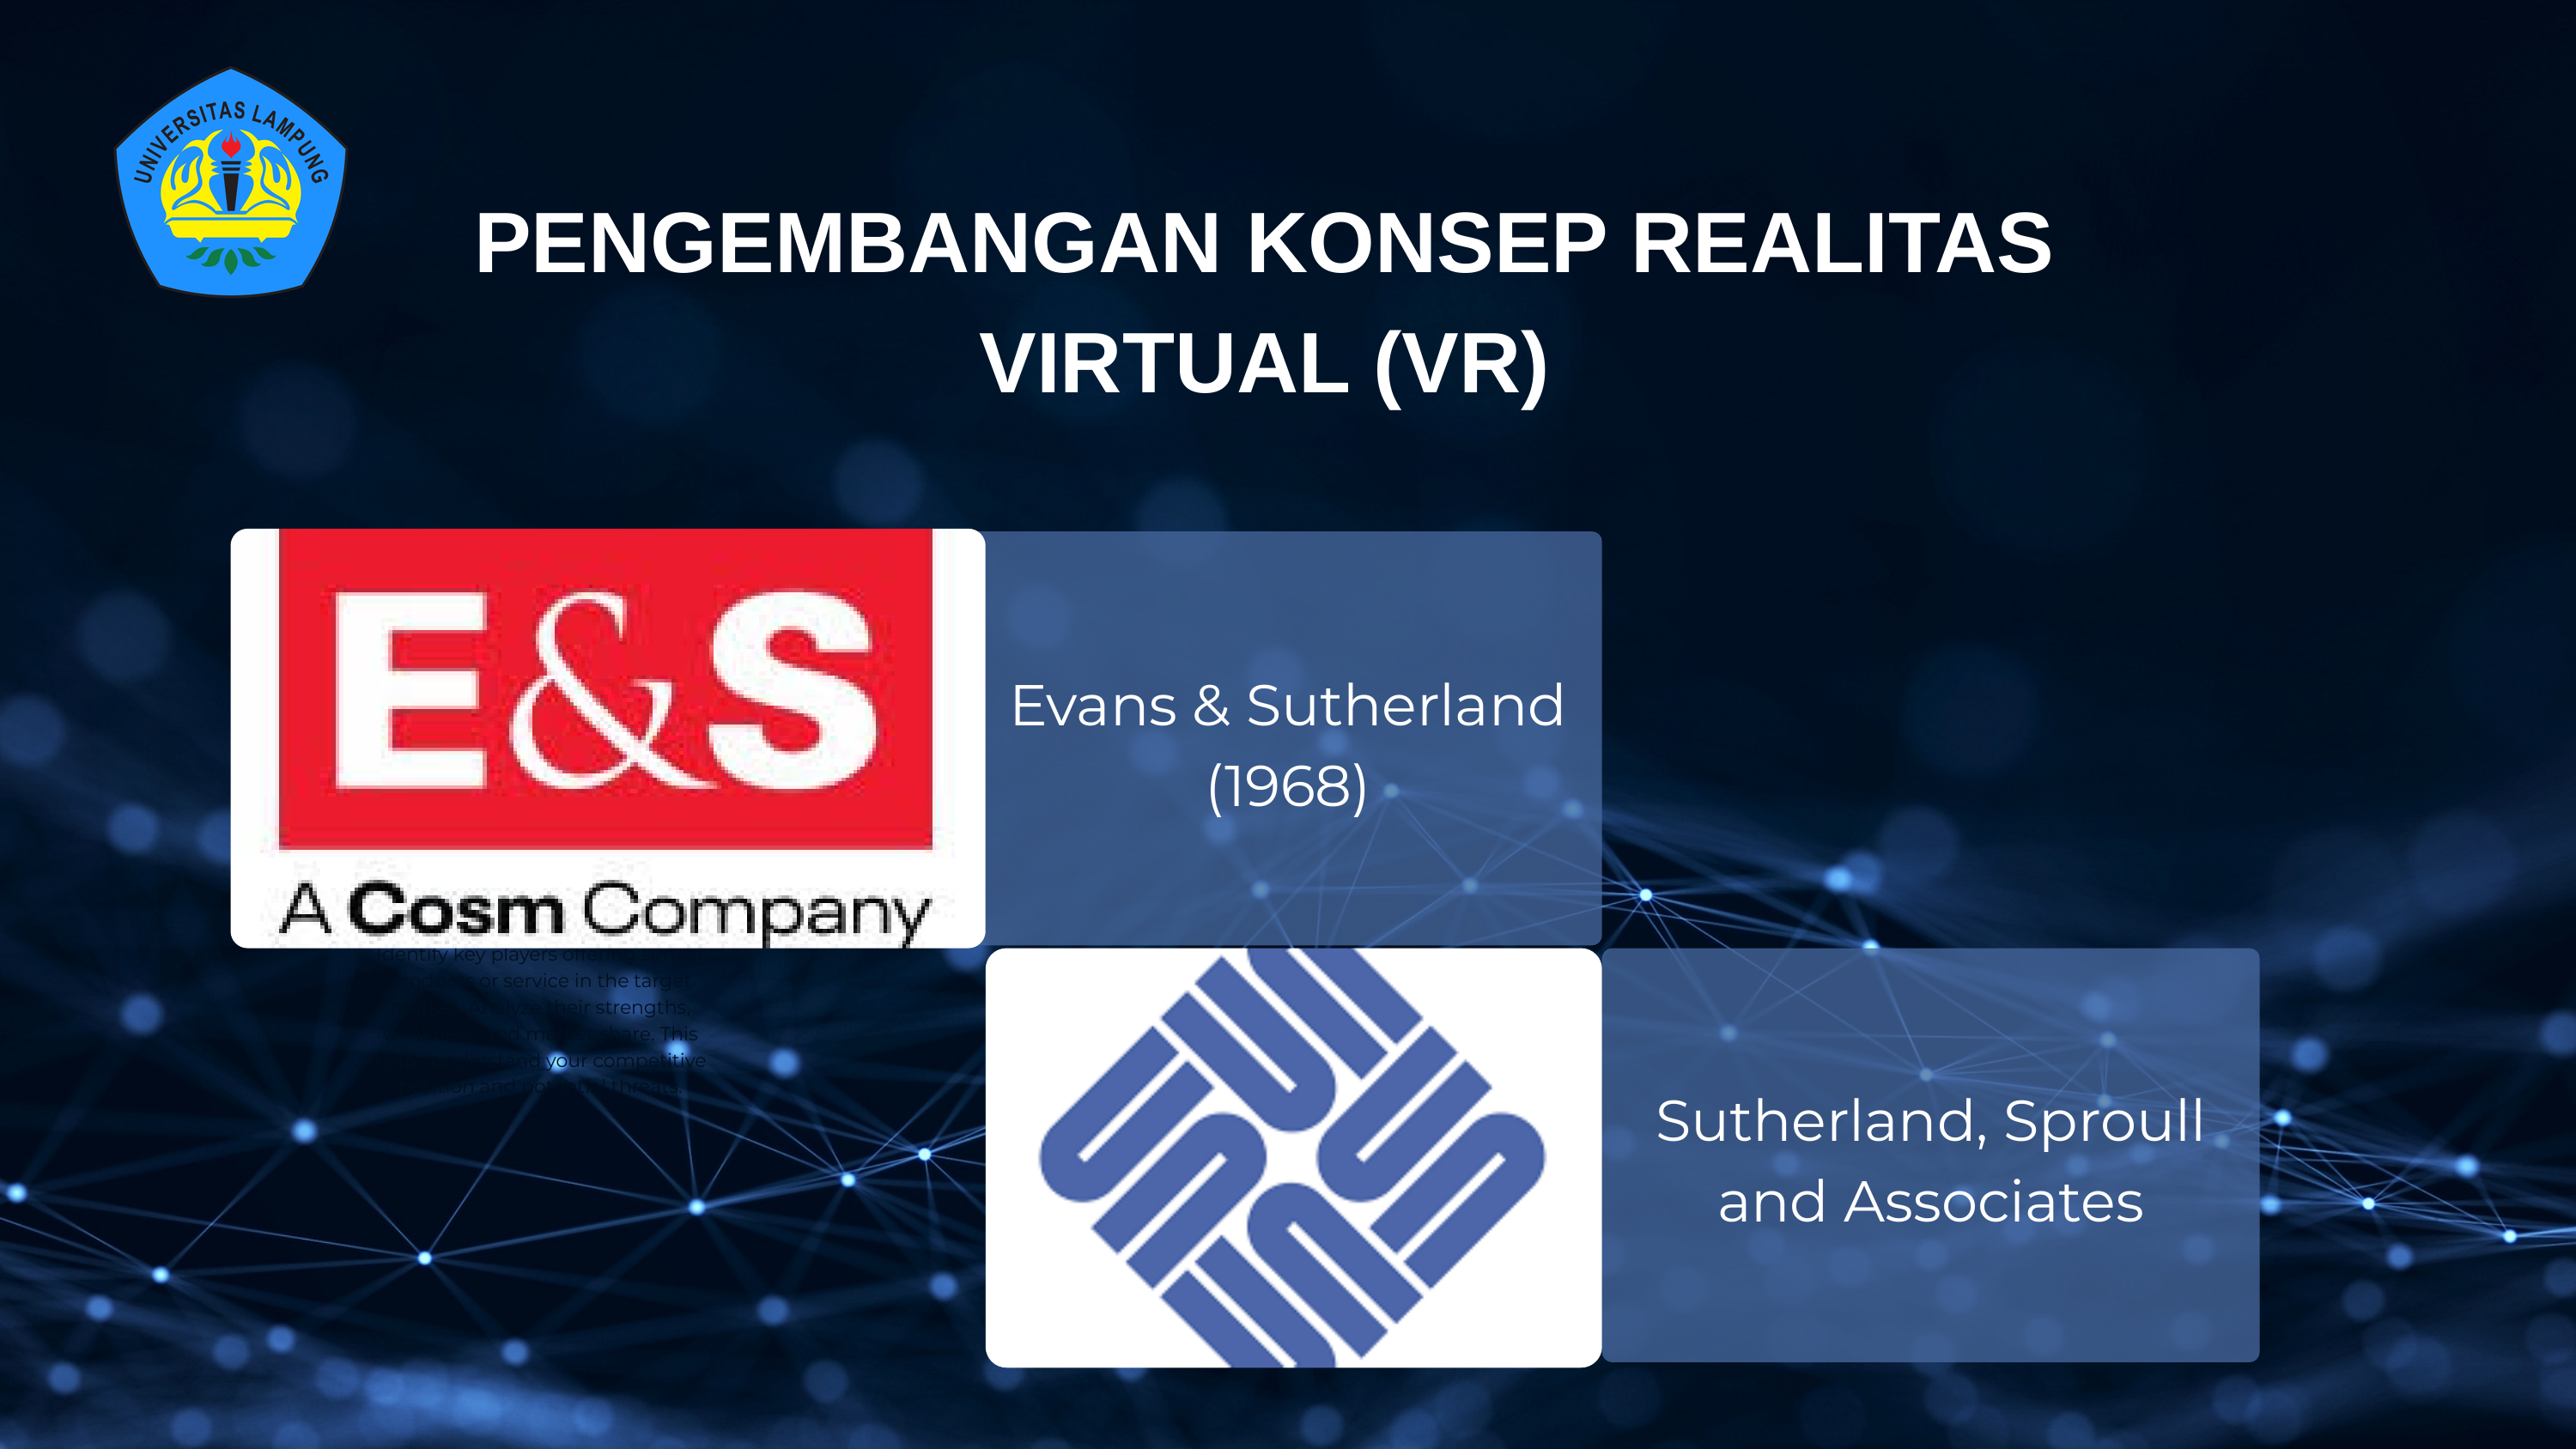

PENGEMBANGAN KONSEP REALITAS VIRTUAL (VR)

Evans & Sutherland (1968)

Direct Competitors
Identify key players offering similar products or service in the target market. Analyze their strengths, weakness, and market share. This helps understand your competitive position and potential threats.

Sutherland, Sproull and Associates